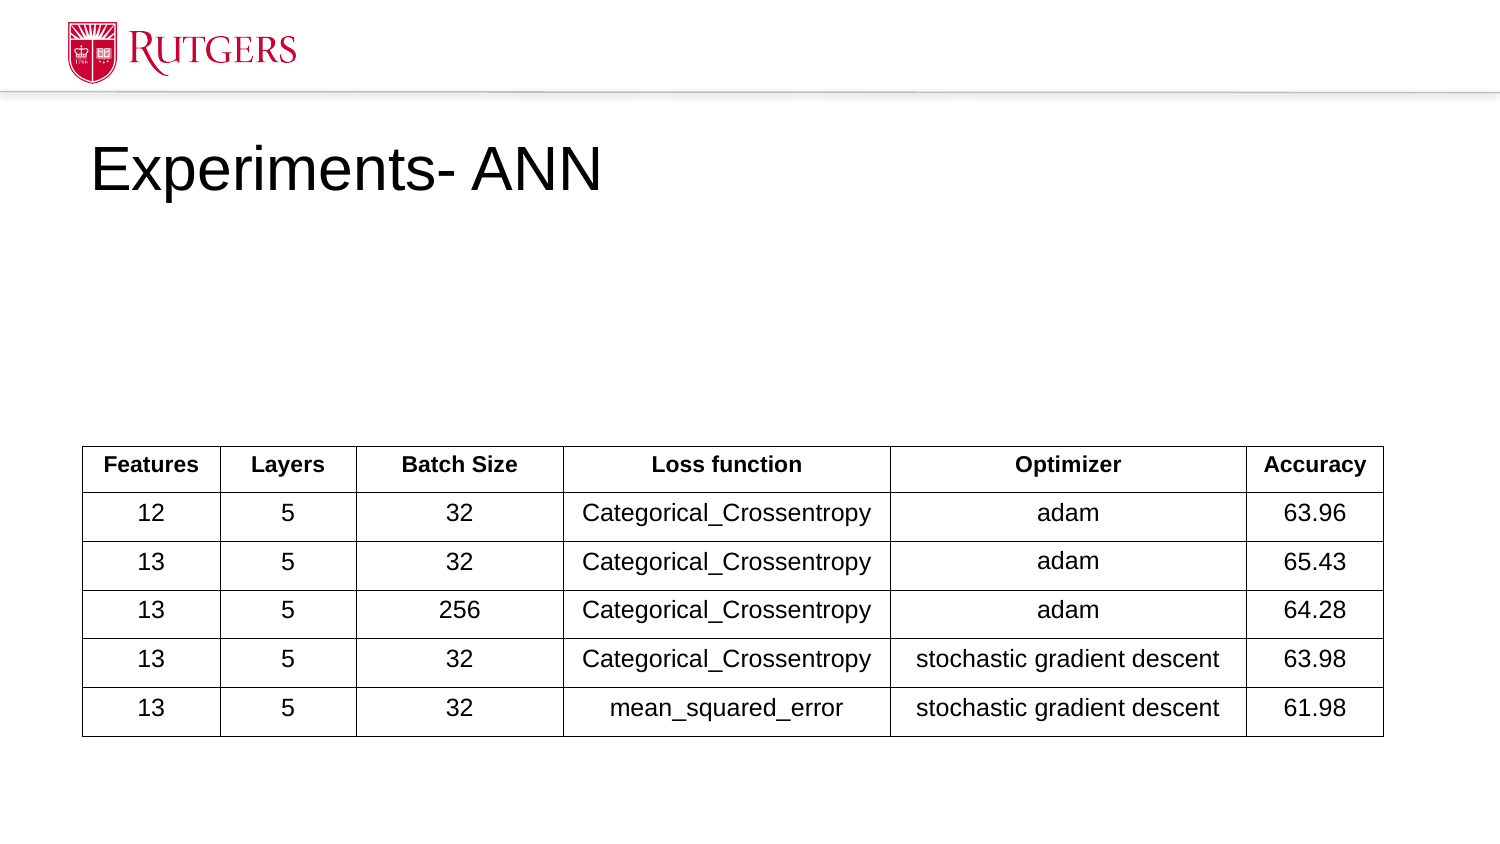

# Experiments- ANN
| Features | Layers | Batch Size | Loss function | Optimizer | Accuracy |
| --- | --- | --- | --- | --- | --- |
| 12 | 5 | 32 | Categorical\_Crossentropy | adam | 63.96 |
| 13 | 5 | 32 | Categorical\_Crossentropy | adam | 65.43 |
| 13 | 5 | 256 | Categorical\_Crossentropy | adam | 64.28 |
| 13 | 5 | 32 | Categorical\_Crossentropy | stochastic gradient descent | 63.98 |
| 13 | 5 | 32 | mean\_squared\_error | stochastic gradient descent | 61.98 |